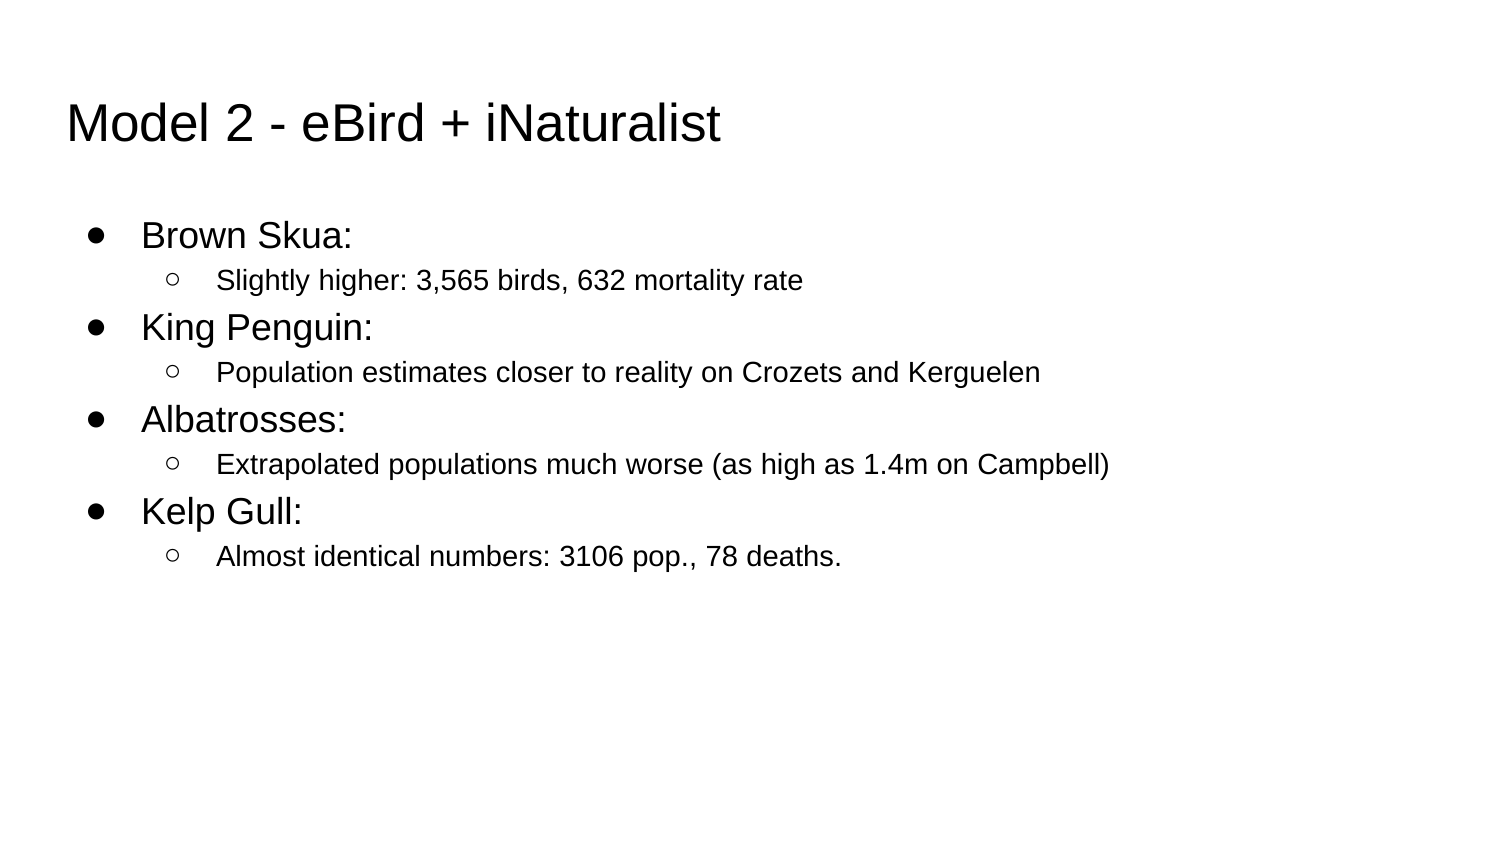

# Model 2 - eBird + iNaturalist
Brown Skua:
Slightly higher: 3,565 birds, 632 mortality rate
King Penguin:
Population estimates closer to reality on Crozets and Kerguelen
Albatrosses:
Extrapolated populations much worse (as high as 1.4m on Campbell)
Kelp Gull:
Almost identical numbers: 3106 pop., 78 deaths.